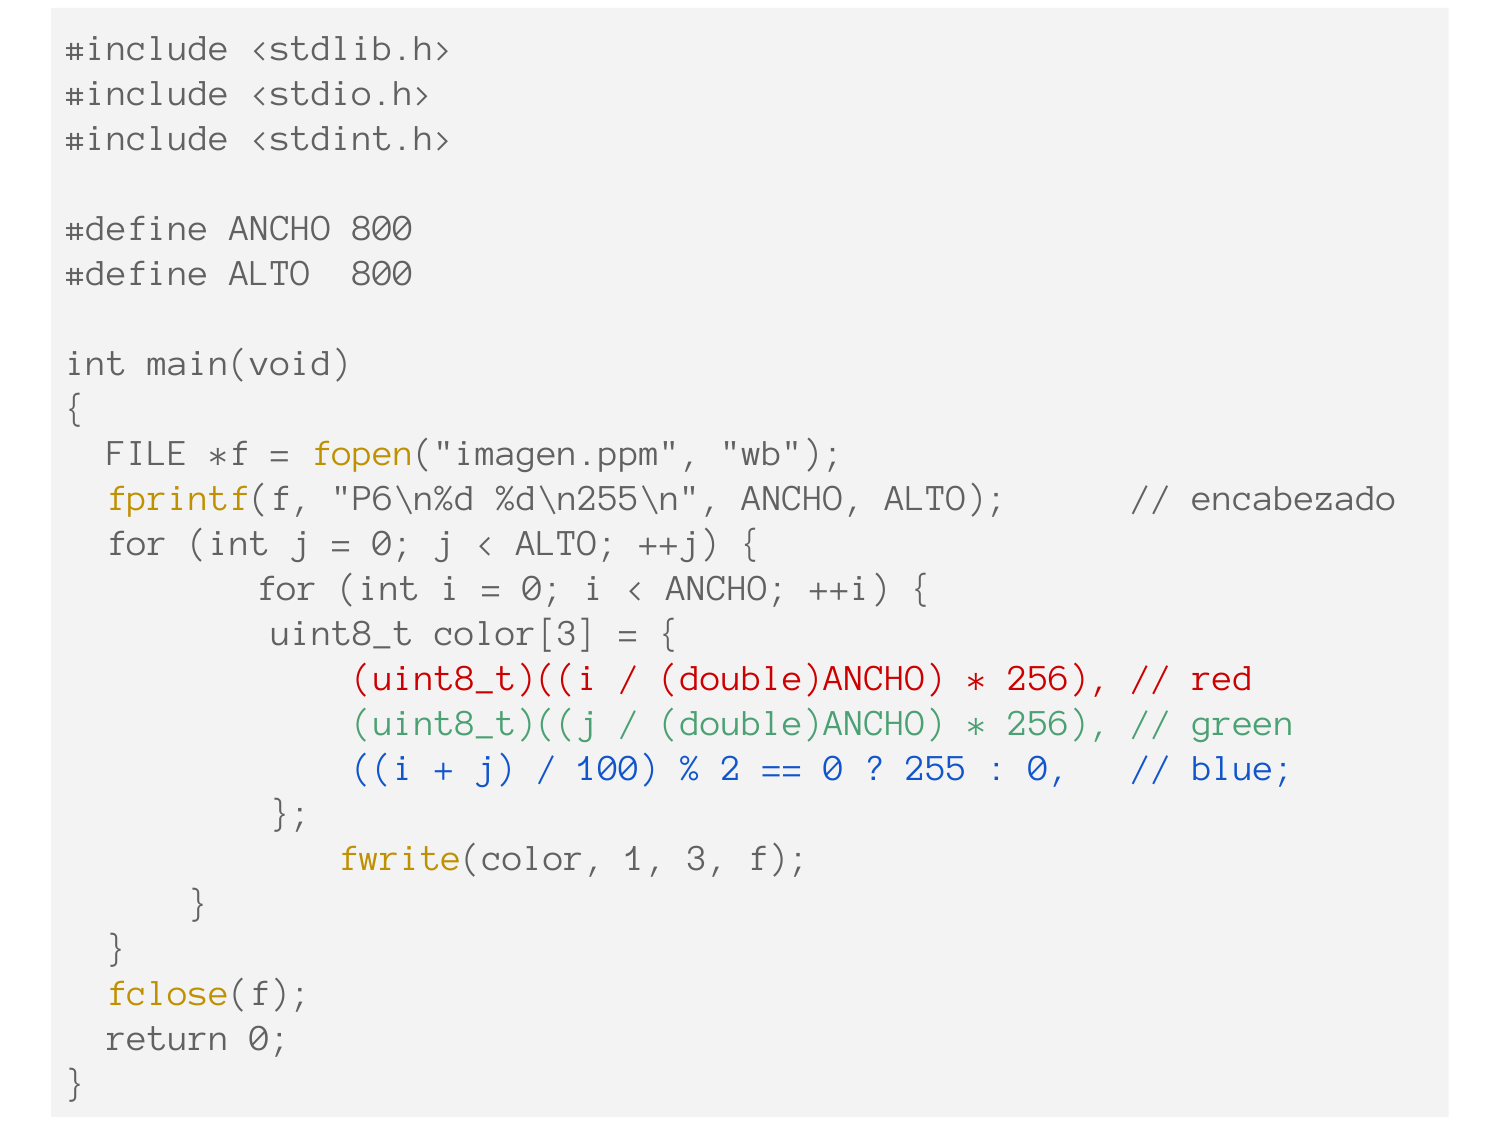

#include <stdlib.h>
#include <stdio.h>
#include <stdint.h>

#define ANCHO 800
#define ALTO  800

int main(void)
{
  FILE *f = fopen("imagen.ppm", "wb");
  fprintf(f, "P6\n%d %d\n255\n", ANCHO, ALTO);      // encabezado
  for (int j = 0; j < ALTO; ++j) {
	  for (int i = 0; i < ANCHO; ++i) {
          uint8_t color[3] = {
              (uint8_t)((i / (double)ANCHO) * 256), // red
              (uint8_t)((j / (double)ANCHO) * 256), // green
              ((i + j) / 100) % 2 == 0 ? 255 : 0,   // blue;
          };
  	      fwrite(color, 1, 3, f);
      }
  }
  fclose(f);
  return 0;
}